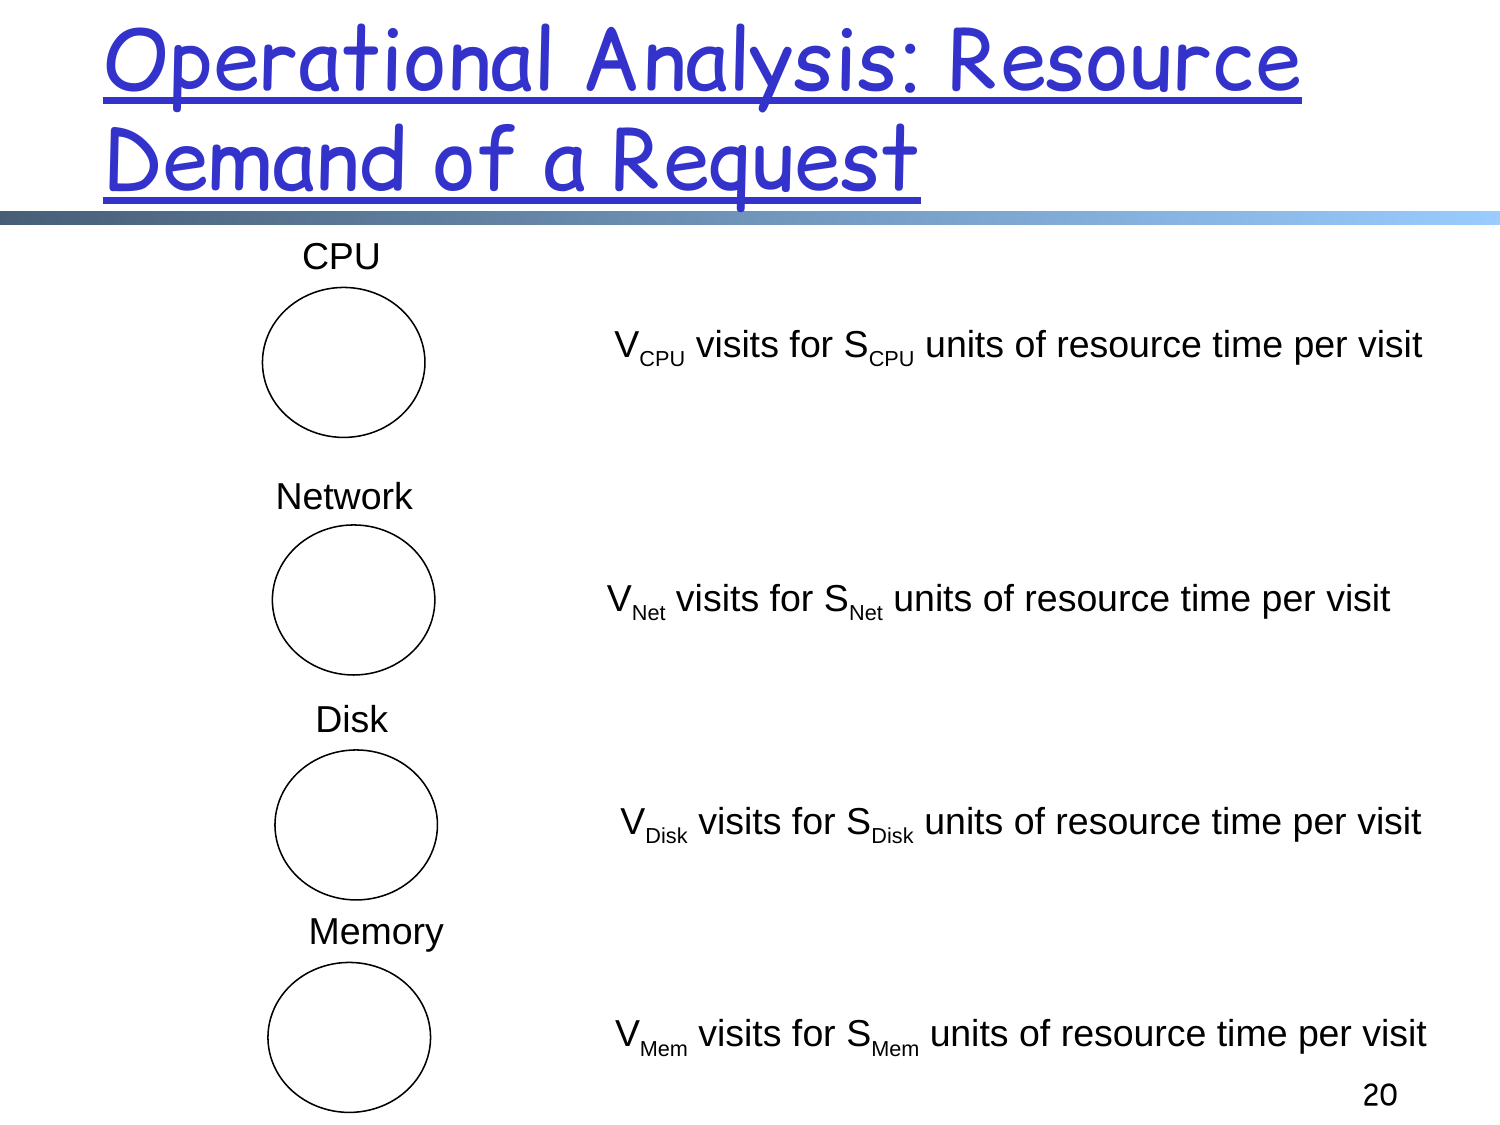

# Operational Analysis: Resource Demand of a Request
CPU

VCPU visits for SCPU units of resource time per visit
Network

VNet visits for SNet units of resource time per visit
Disk

VDisk visits for SDisk units of resource time per visit
Memory

VMem visits for SMem units of resource time per visit
20